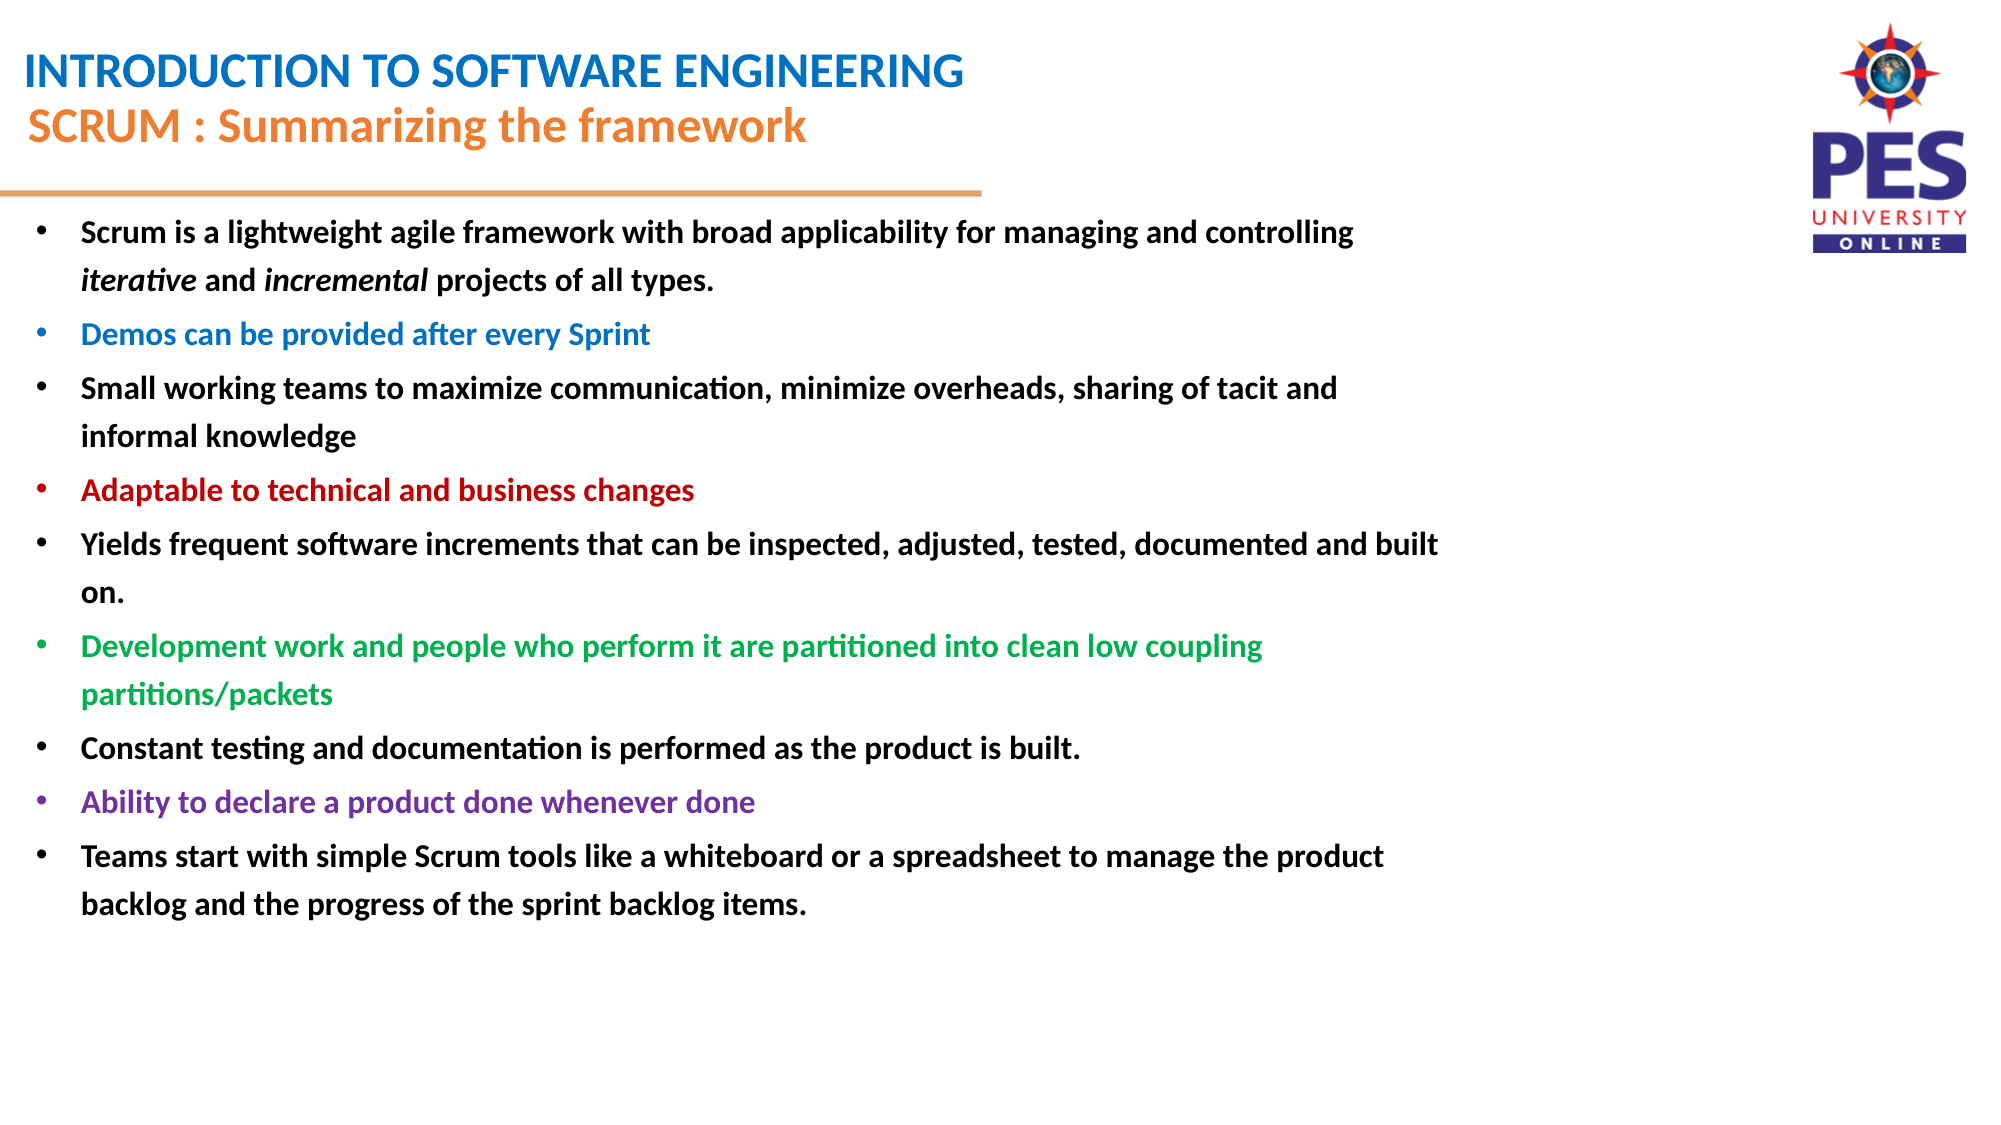

SCRUM : Summarizing the framework
Scrum is a lightweight agile framework with broad applicability for managing and controlling iterative and incremental projects of all types.
Demos can be provided after every Sprint
Small working teams to maximize communication, minimize overheads, sharing of tacit and informal knowledge
Adaptable to technical and business changes
Yields frequent software increments that can be inspected, adjusted, tested, documented and built on.
Development work and people who perform it are partitioned into clean low coupling partitions/packets
Constant testing and documentation is performed as the product is built.
Ability to declare a product done whenever done
Teams start with simple Scrum tools like a whiteboard or a spreadsheet to manage the product backlog and the progress of the sprint backlog items.